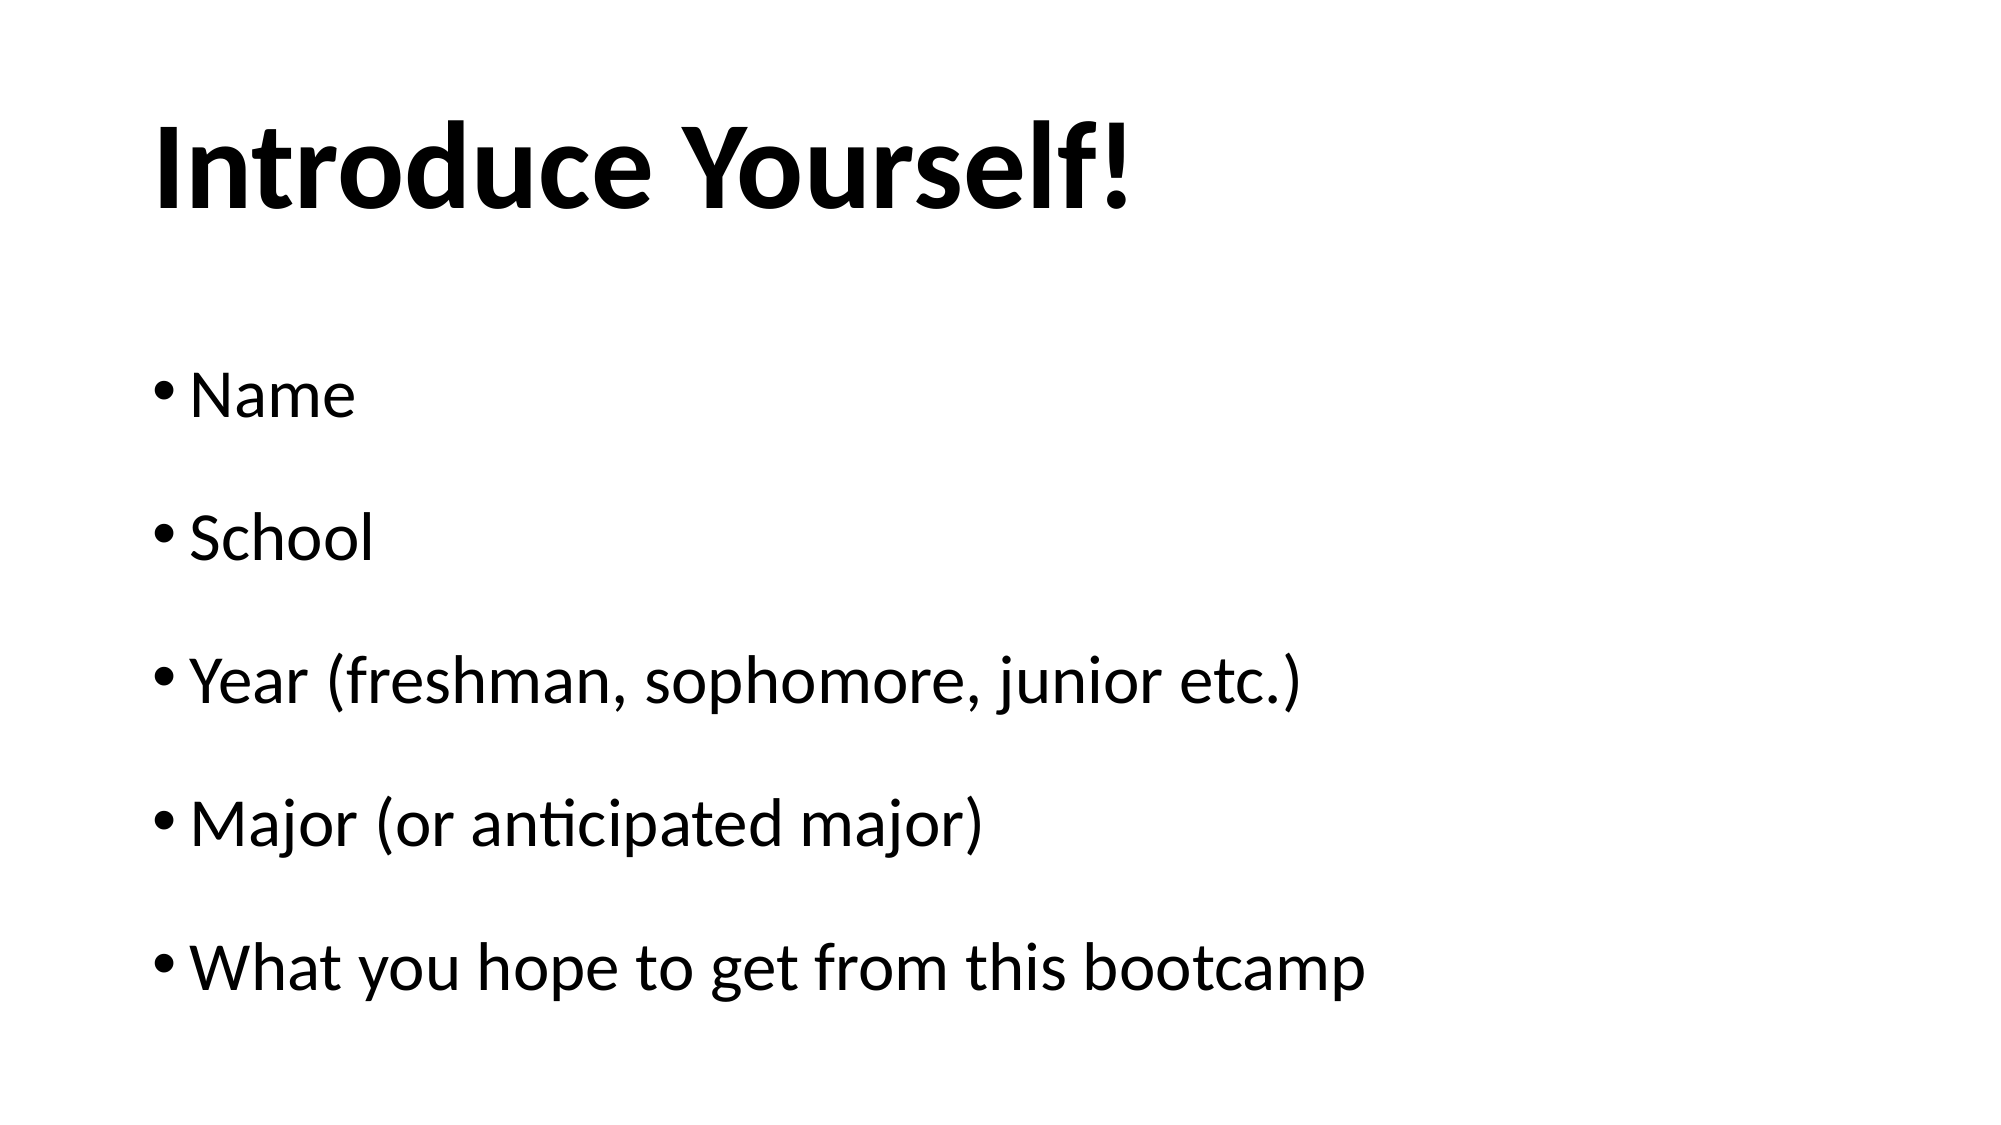

# Introduce Yourself!
Name
School
Year (freshman, sophomore, junior etc.)
Major (or anticipated major)
What you hope to get from this bootcamp